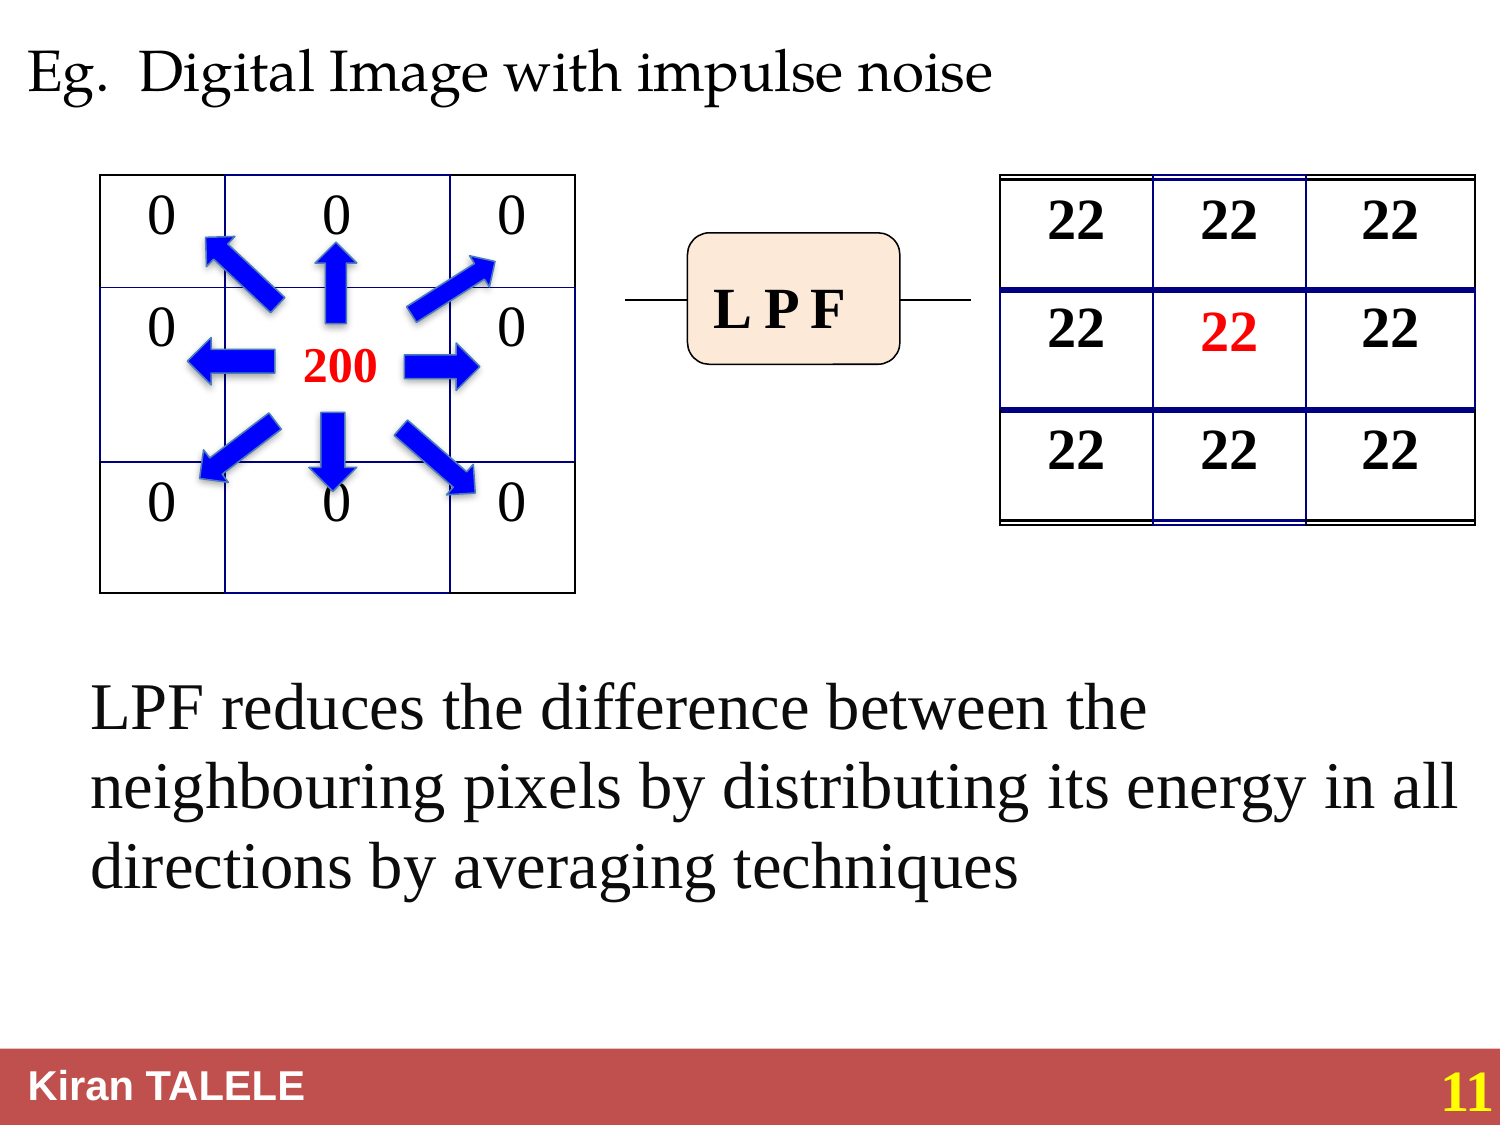

Eg.  Digital Image with impulse noise

| 0 | 0 | 0 |
| --- | --- | --- |
| 0 |  | 0 |
| 0 | 0 | 0 |
|  |  |  |
| --- | --- | --- |
|  | 22 |  |
|  |  |  |
|  |  |  |
| --- | --- | --- |
| 22 |  | 22 |
| 22 | 22 | 22 |
| 22 | 22 | 22 |
| --- | --- | --- |
|  |  |  |
|  |  |  |

L P F

200

LPF reduces the difference between the neighbouring pixels by distributing its energy in all directions by averaging techniques
11

Kiran TALELE